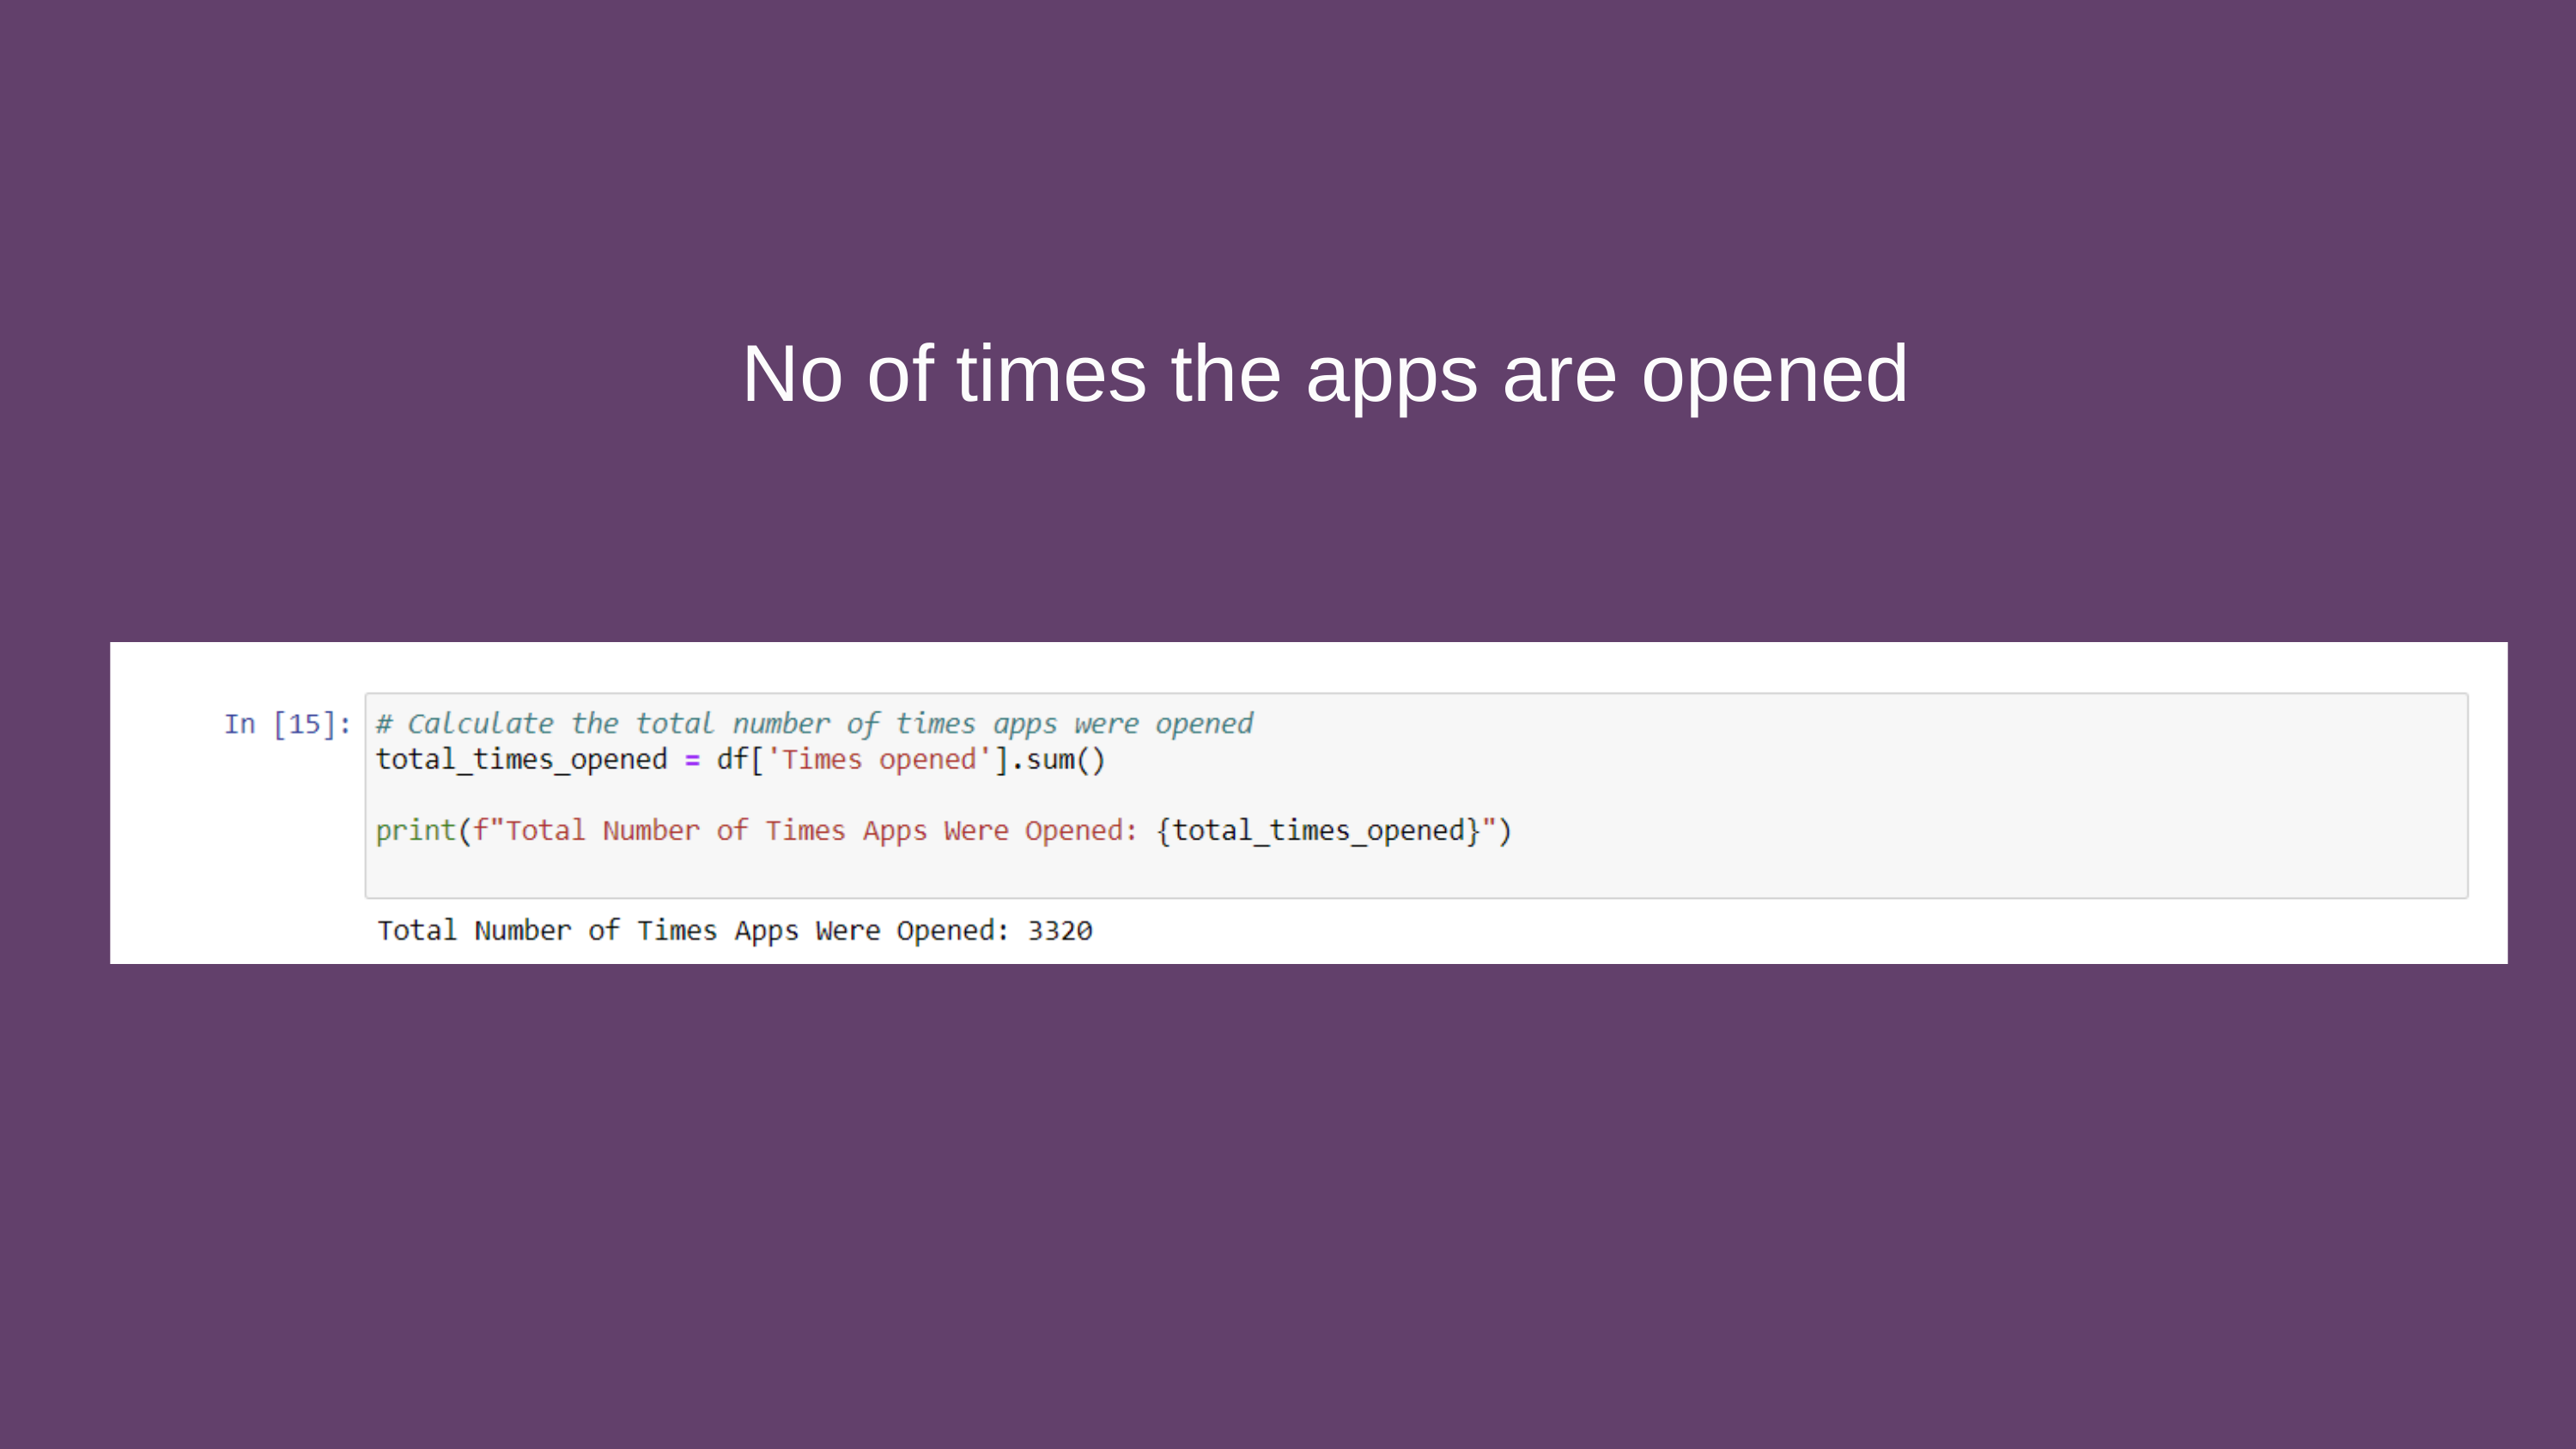

No of times the apps are opened